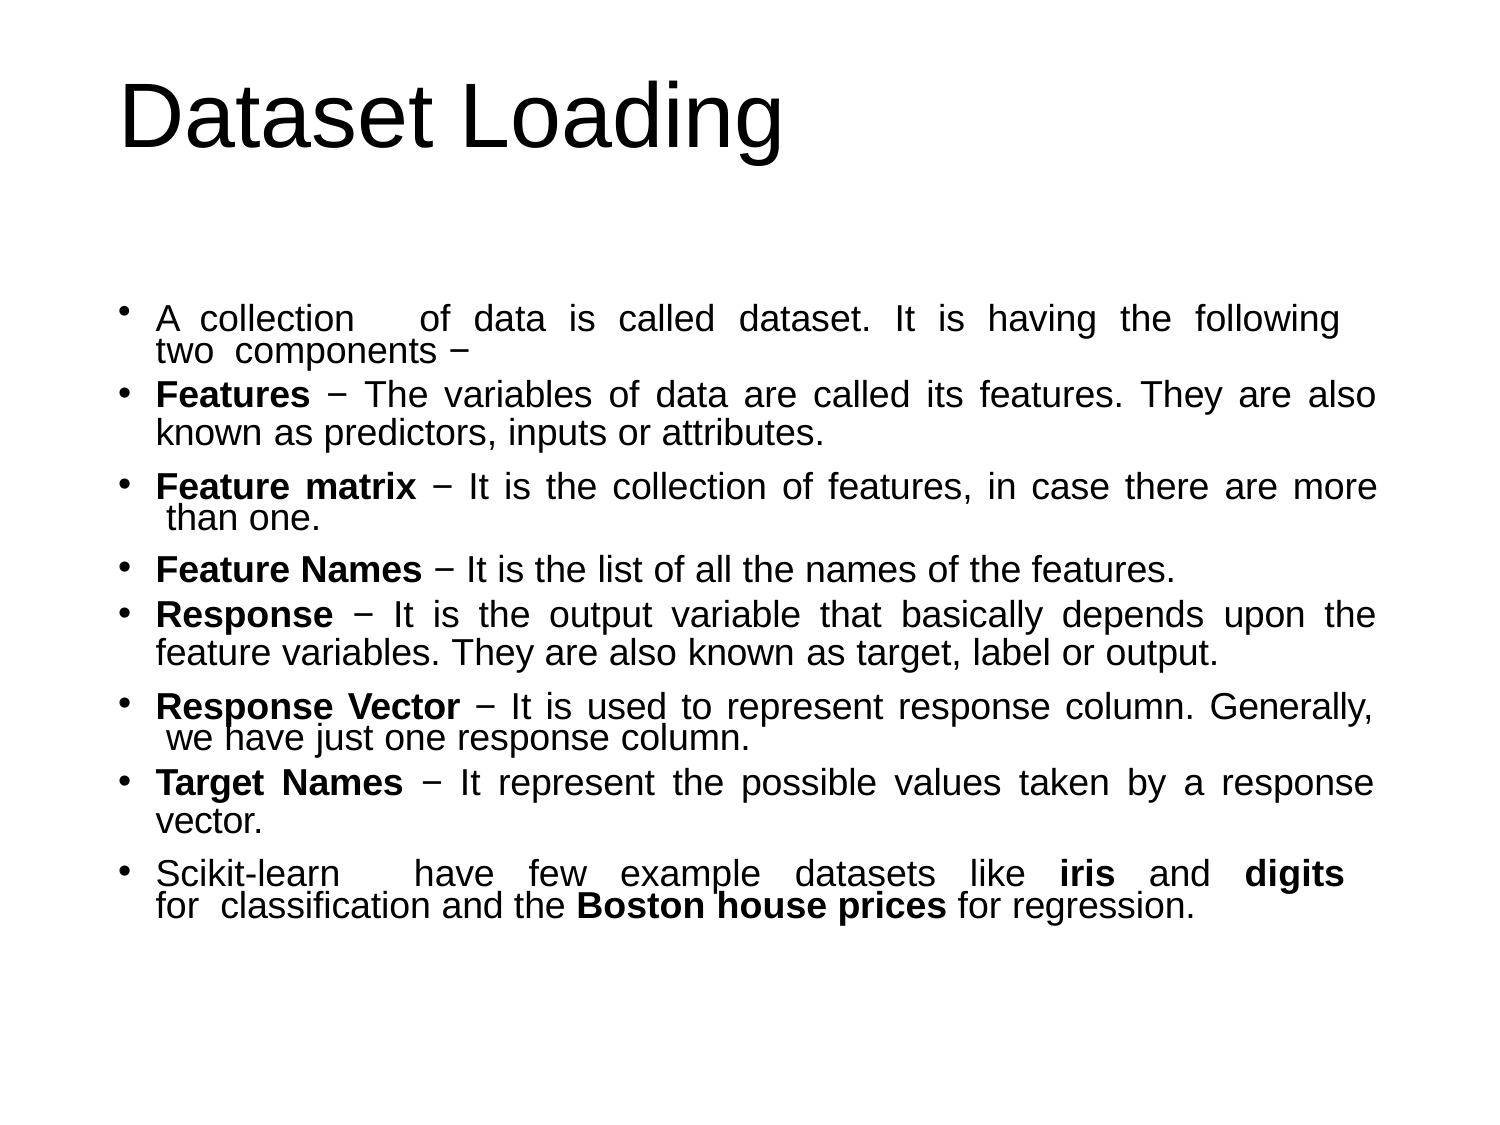

# Dataset Loading
A  collection	of	data	is	called	dataset.	It	is	having	the	following	two  components −
Features − The variables of data are called its features. They are also
known as predictors, inputs or attributes.
Feature matrix − It is the collection of features, in case there are more  than one.
Feature Names − It is the list of all the names of the features.
Response − It is the output variable that basically depends upon the
feature variables. They are also known as target, label or output.
Response Vector − It is used to represent response column. Generally,  we have just one response column.
Target Names − It represent the possible values taken by a response
vector.
Scikit-learn	have	few	example	datasets	like	iris	and	digits	for  classification and the Boston house prices for regression.